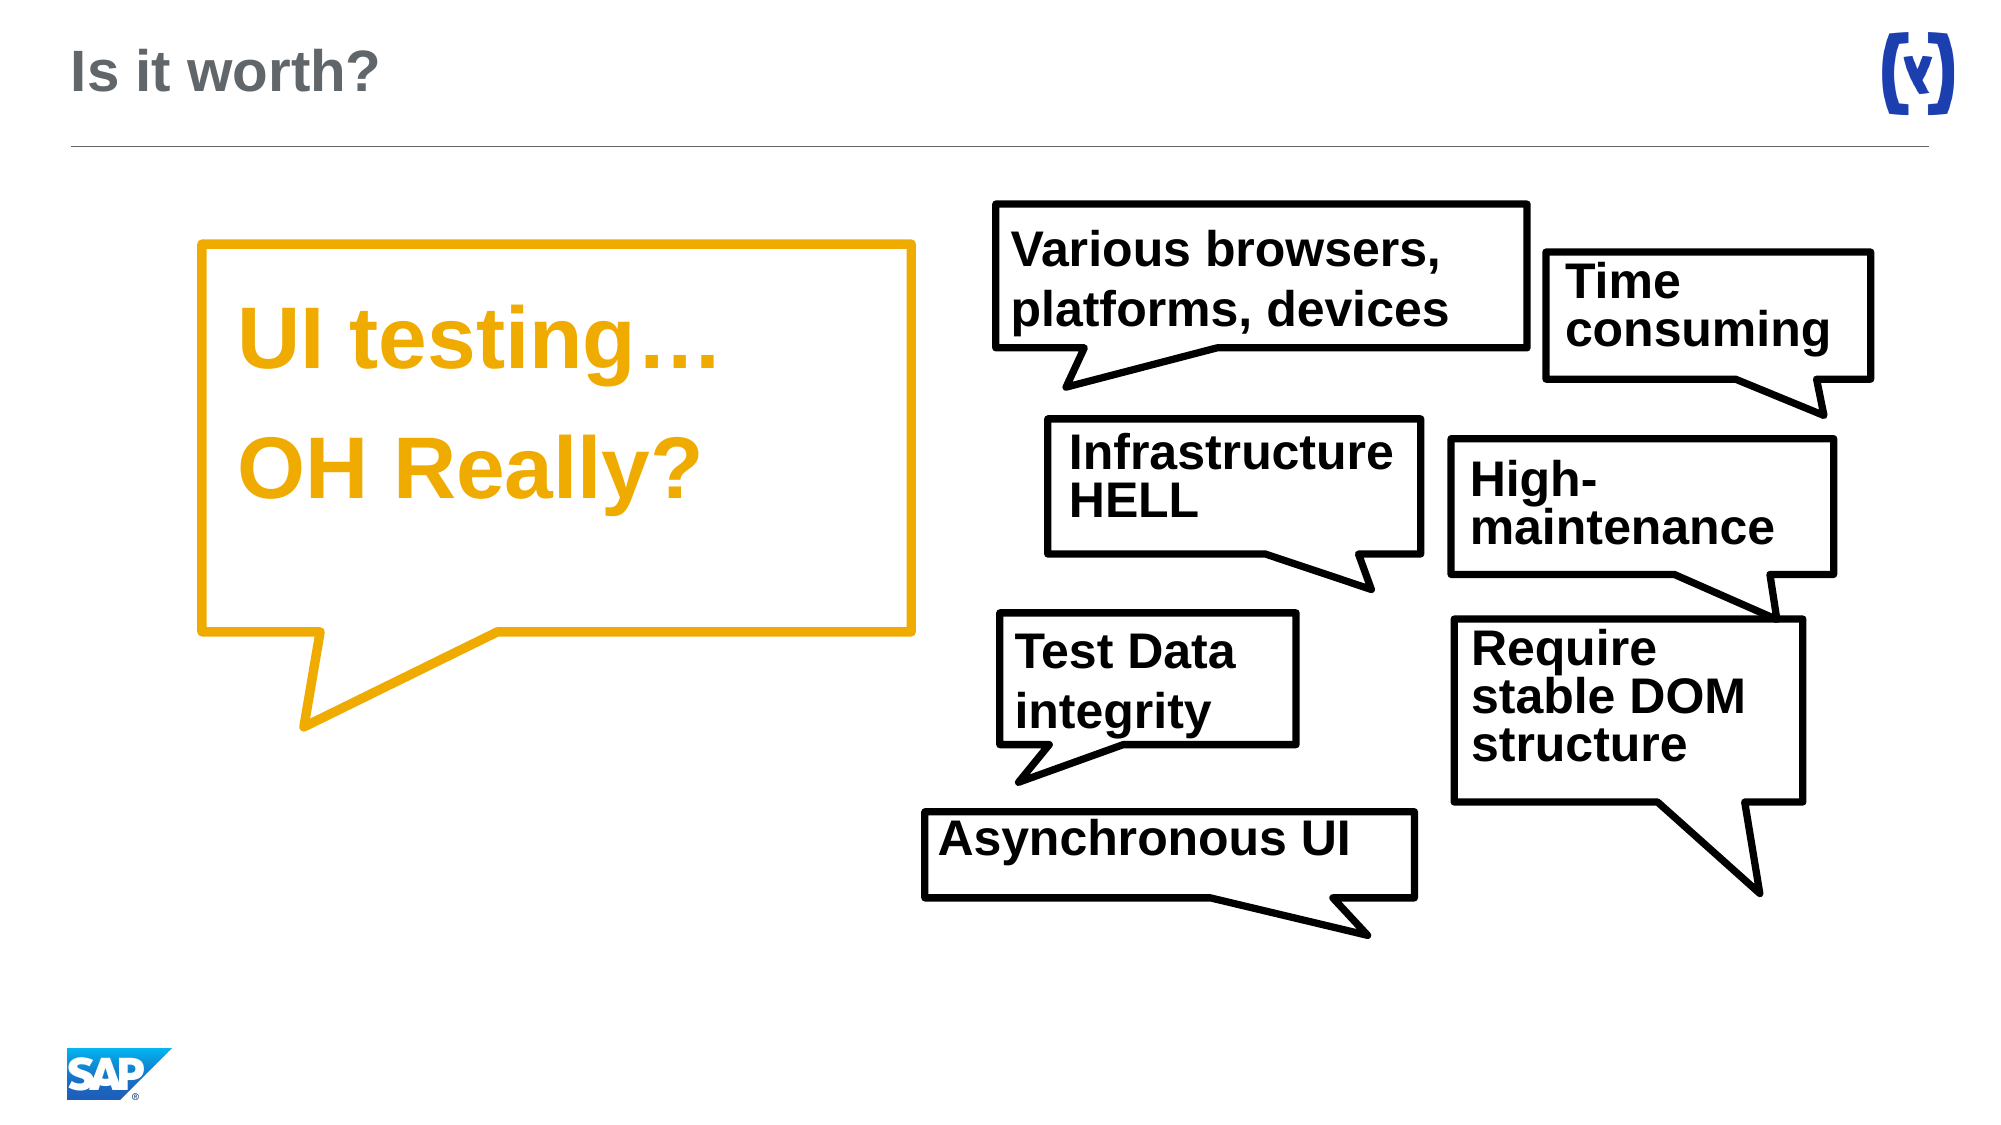

# Is it worth?
Various browsers, platforms, devices

Time consuming
UI testing…
OH Really?

Infrastructure HELL

High-maintenance
Test Data integrity

Require stable DOM structure

Asynchronous UI